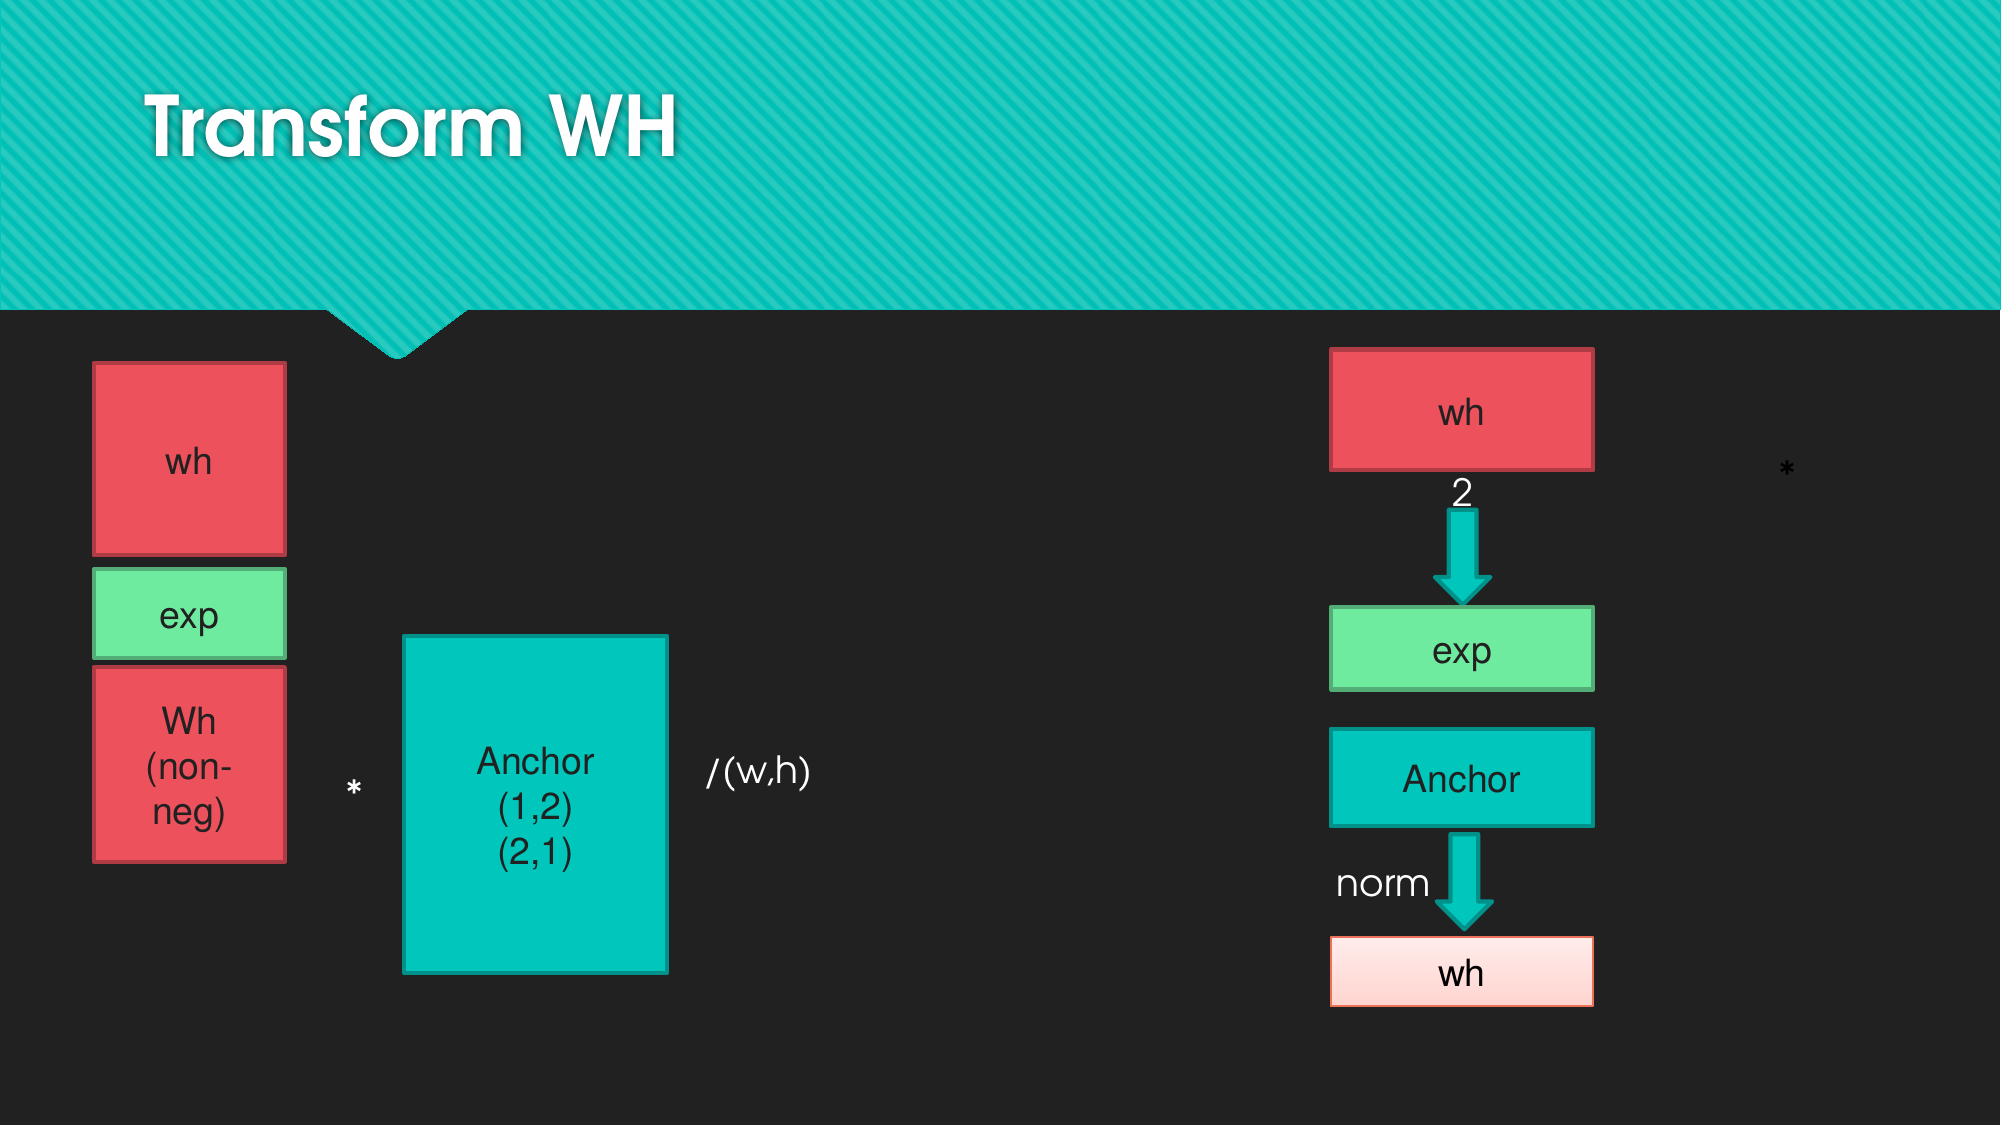

Transform WH
wh
wh
*
2

exp
exp
Anchor
(1,2)
(2,1)
Wh
(non-neg)
Anchor
/(w,h)
*

norm
wh